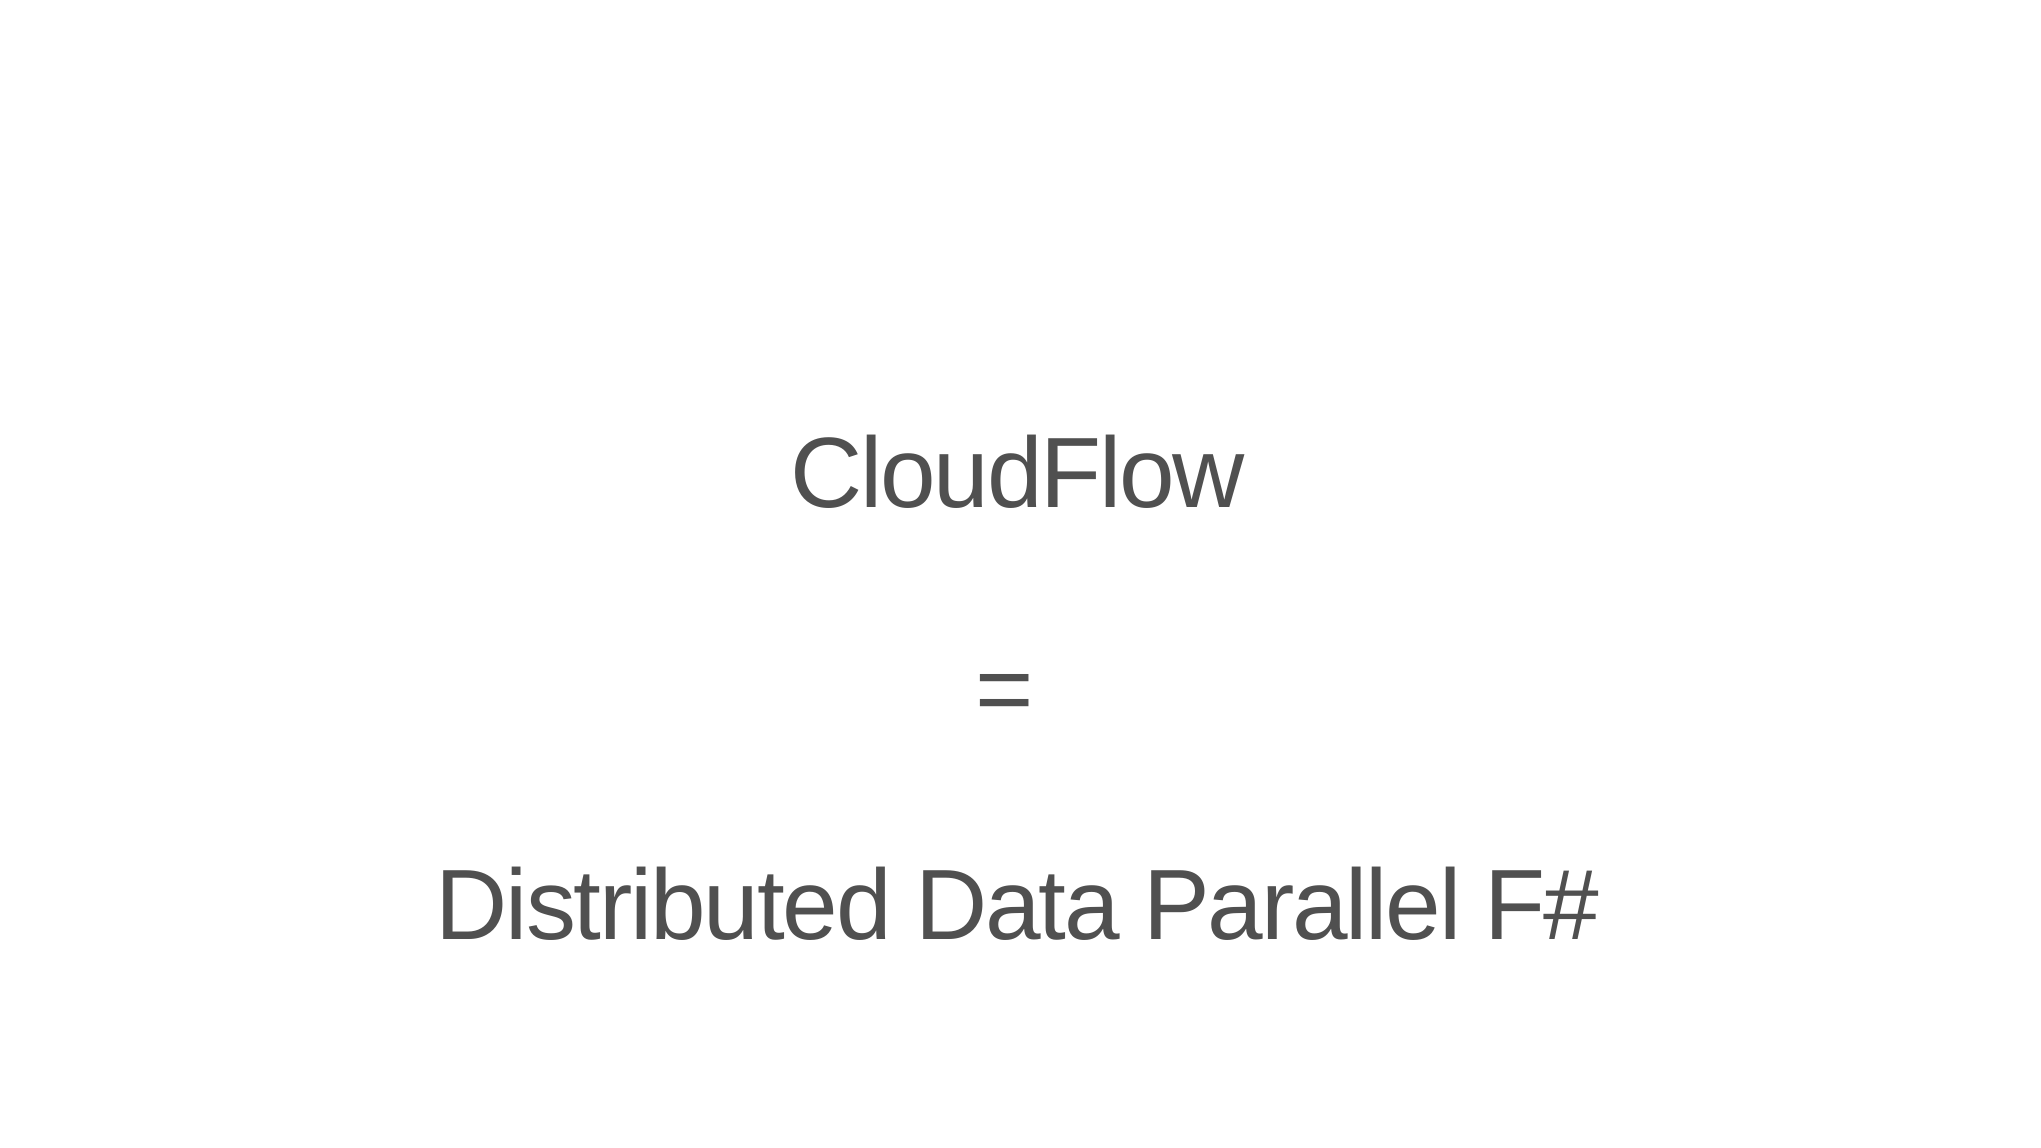

# CloudFlow = Distributed Data Parallel F#